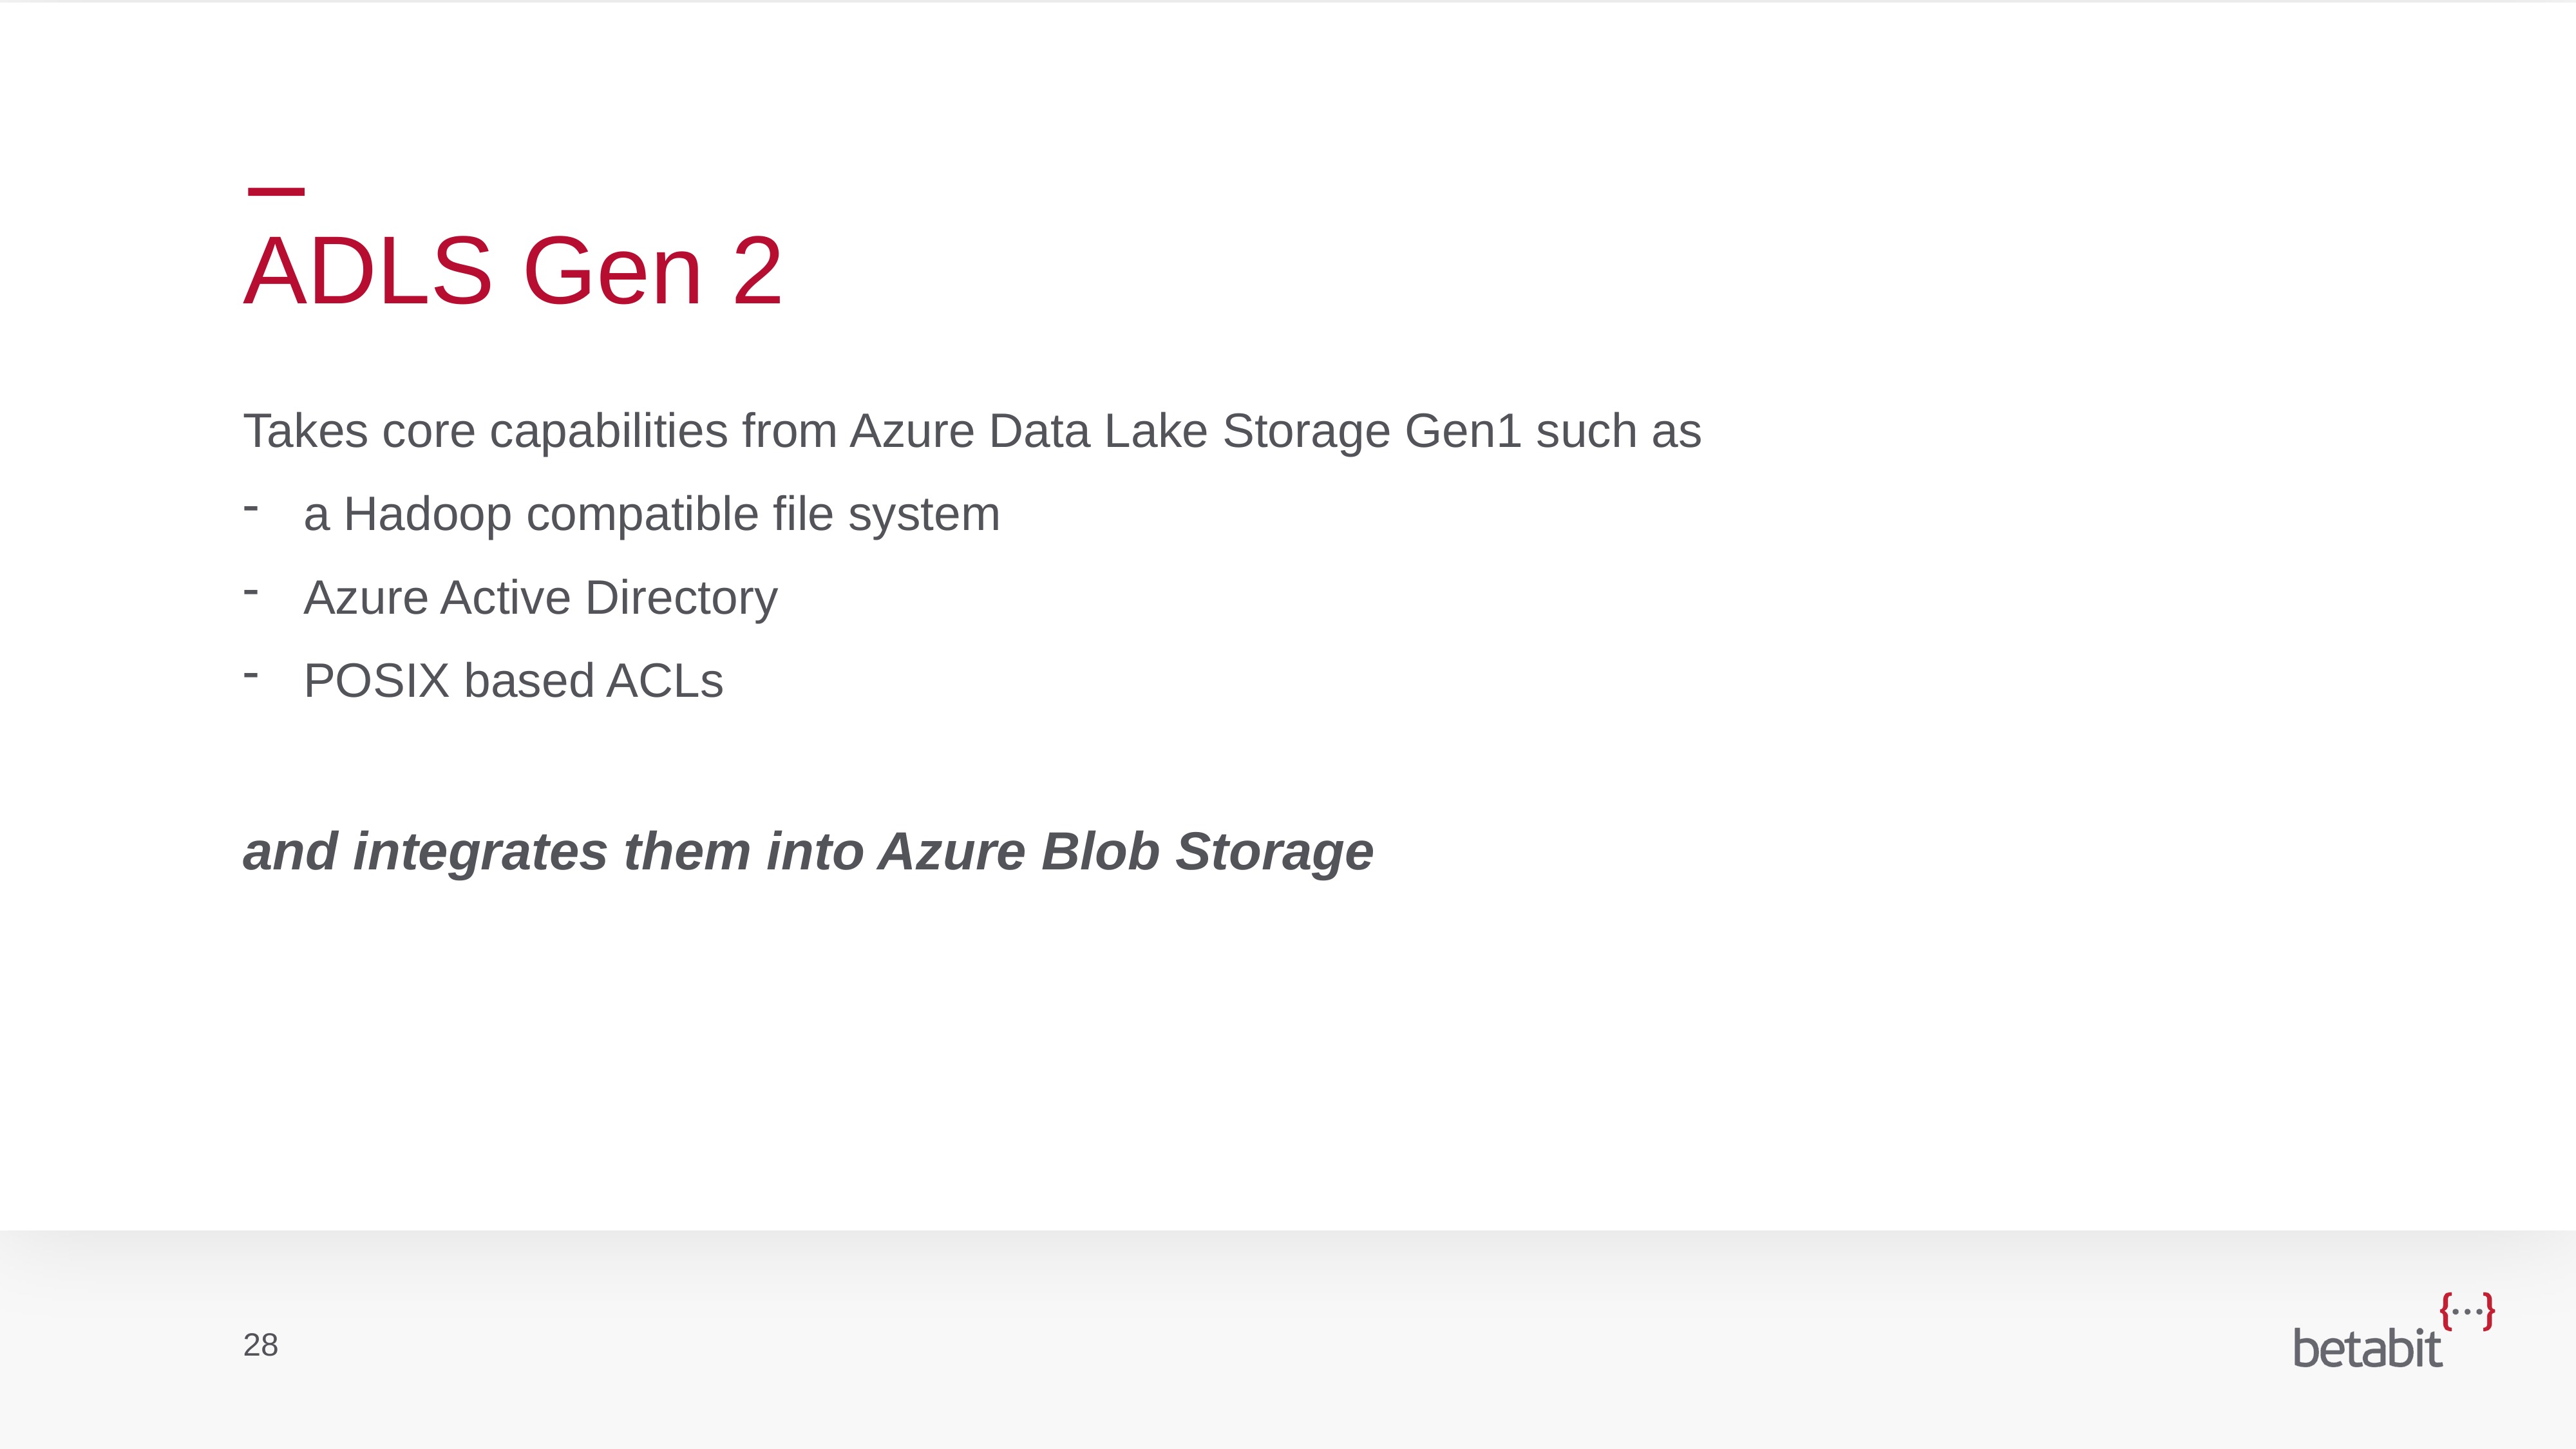

# ADLS Gen 2
Takes core capabilities from Azure Data Lake Storage Gen1 such as
a Hadoop compatible file system
Azure Active Directory
POSIX based ACLs

and integrates them into Azure Blob Storage
28